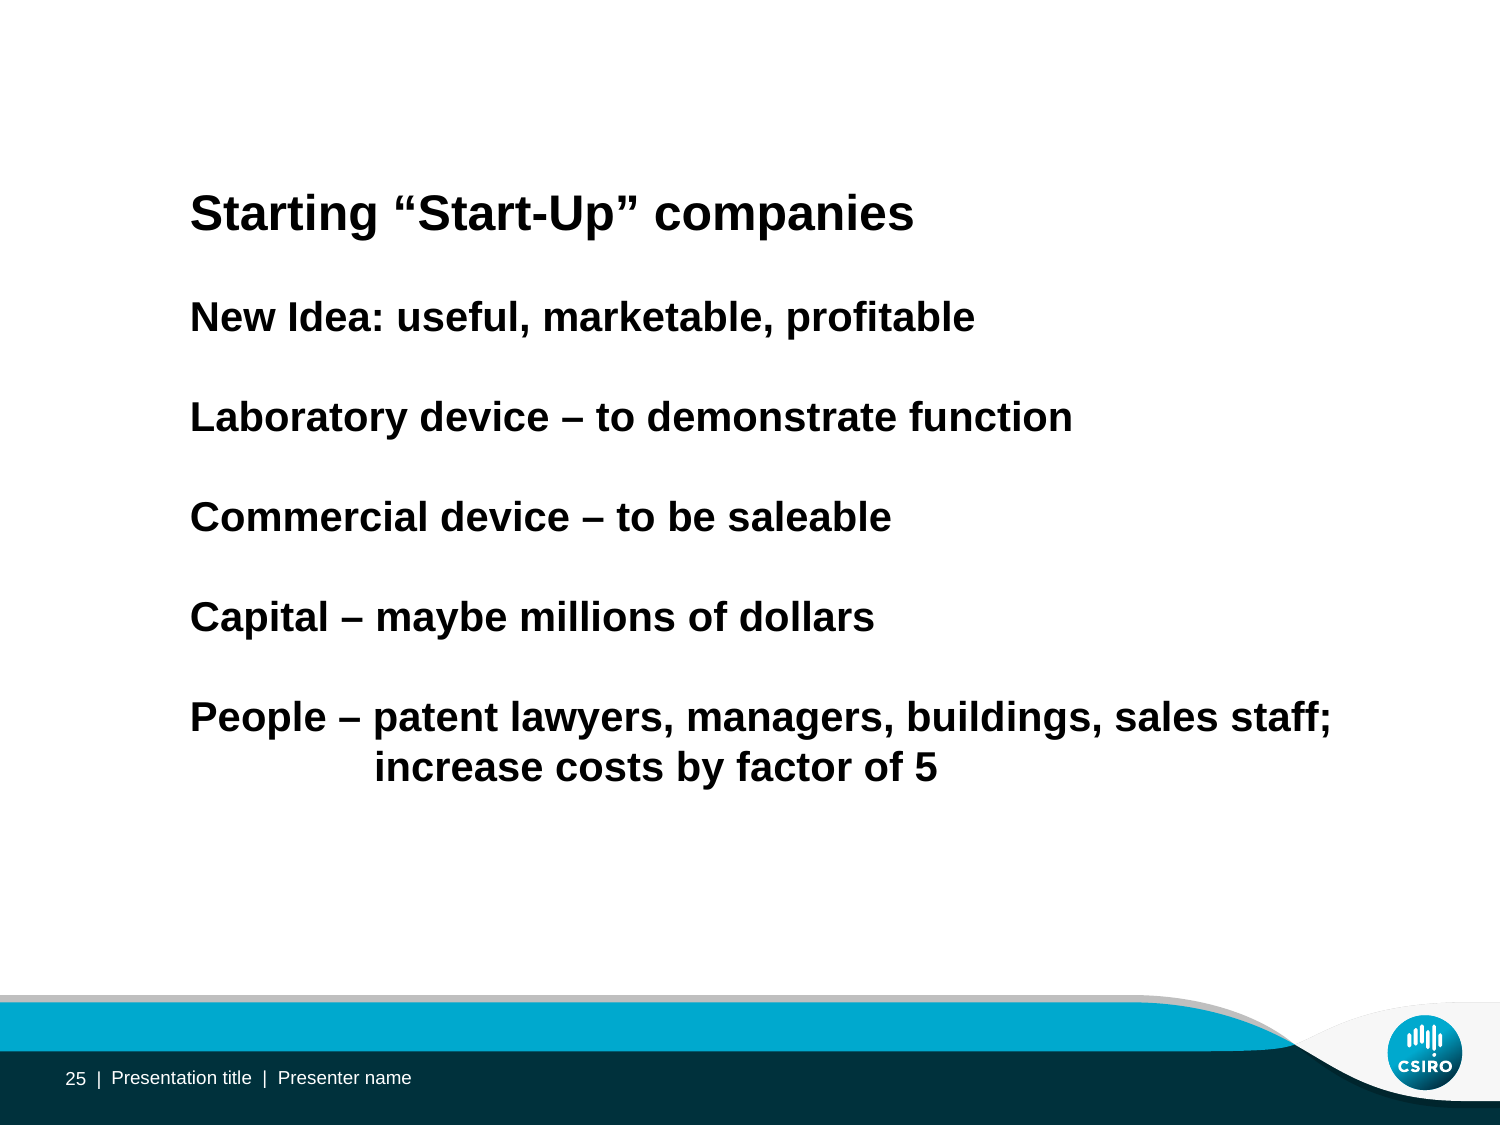

Starting “Start-Up” companies

New Idea: useful, marketable, profitable

Laboratory device – to demonstrate function

Commercial device – to be saleable

Capital – maybe millions of dollars

People – patent lawyers, managers, buildings, sales staff;
                increase costs by factor of 5
25  |
Presentation title  |  Presenter name